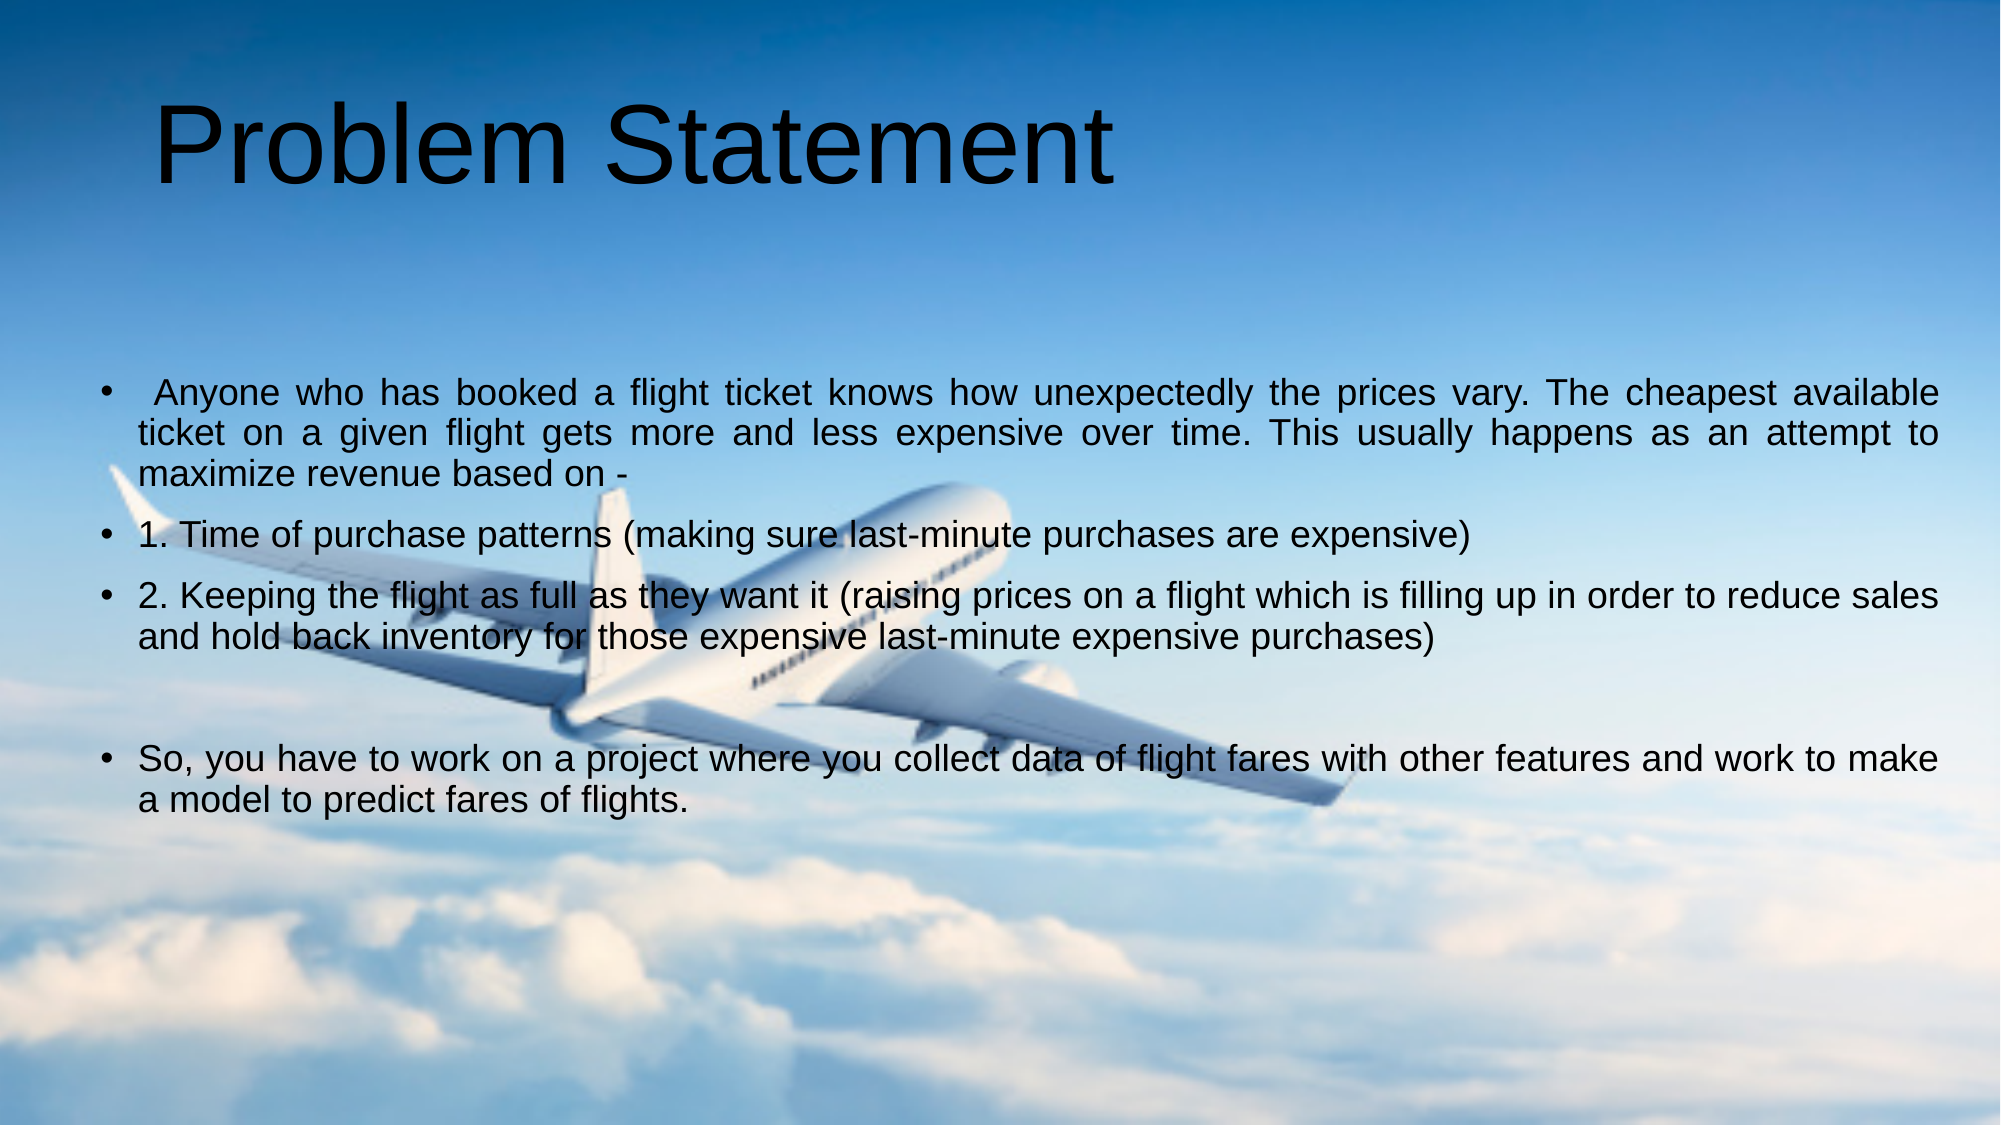

# Problem Statement

 Anyone who has booked a flight ticket knows how unexpectedly the prices vary. The cheapest available ticket on a given flight gets more and less expensive over time. This usually happens as an attempt to maximize revenue based on -
1. Time of purchase patterns (making sure last-minute purchases are expensive)
2. Keeping the flight as full as they want it (raising prices on a flight which is filling up in order to reduce sales and hold back inventory for those expensive last-minute expensive purchases)

So, you have to work on a project where you collect data of flight fares with other features and work to make a model to predict fares of flights.